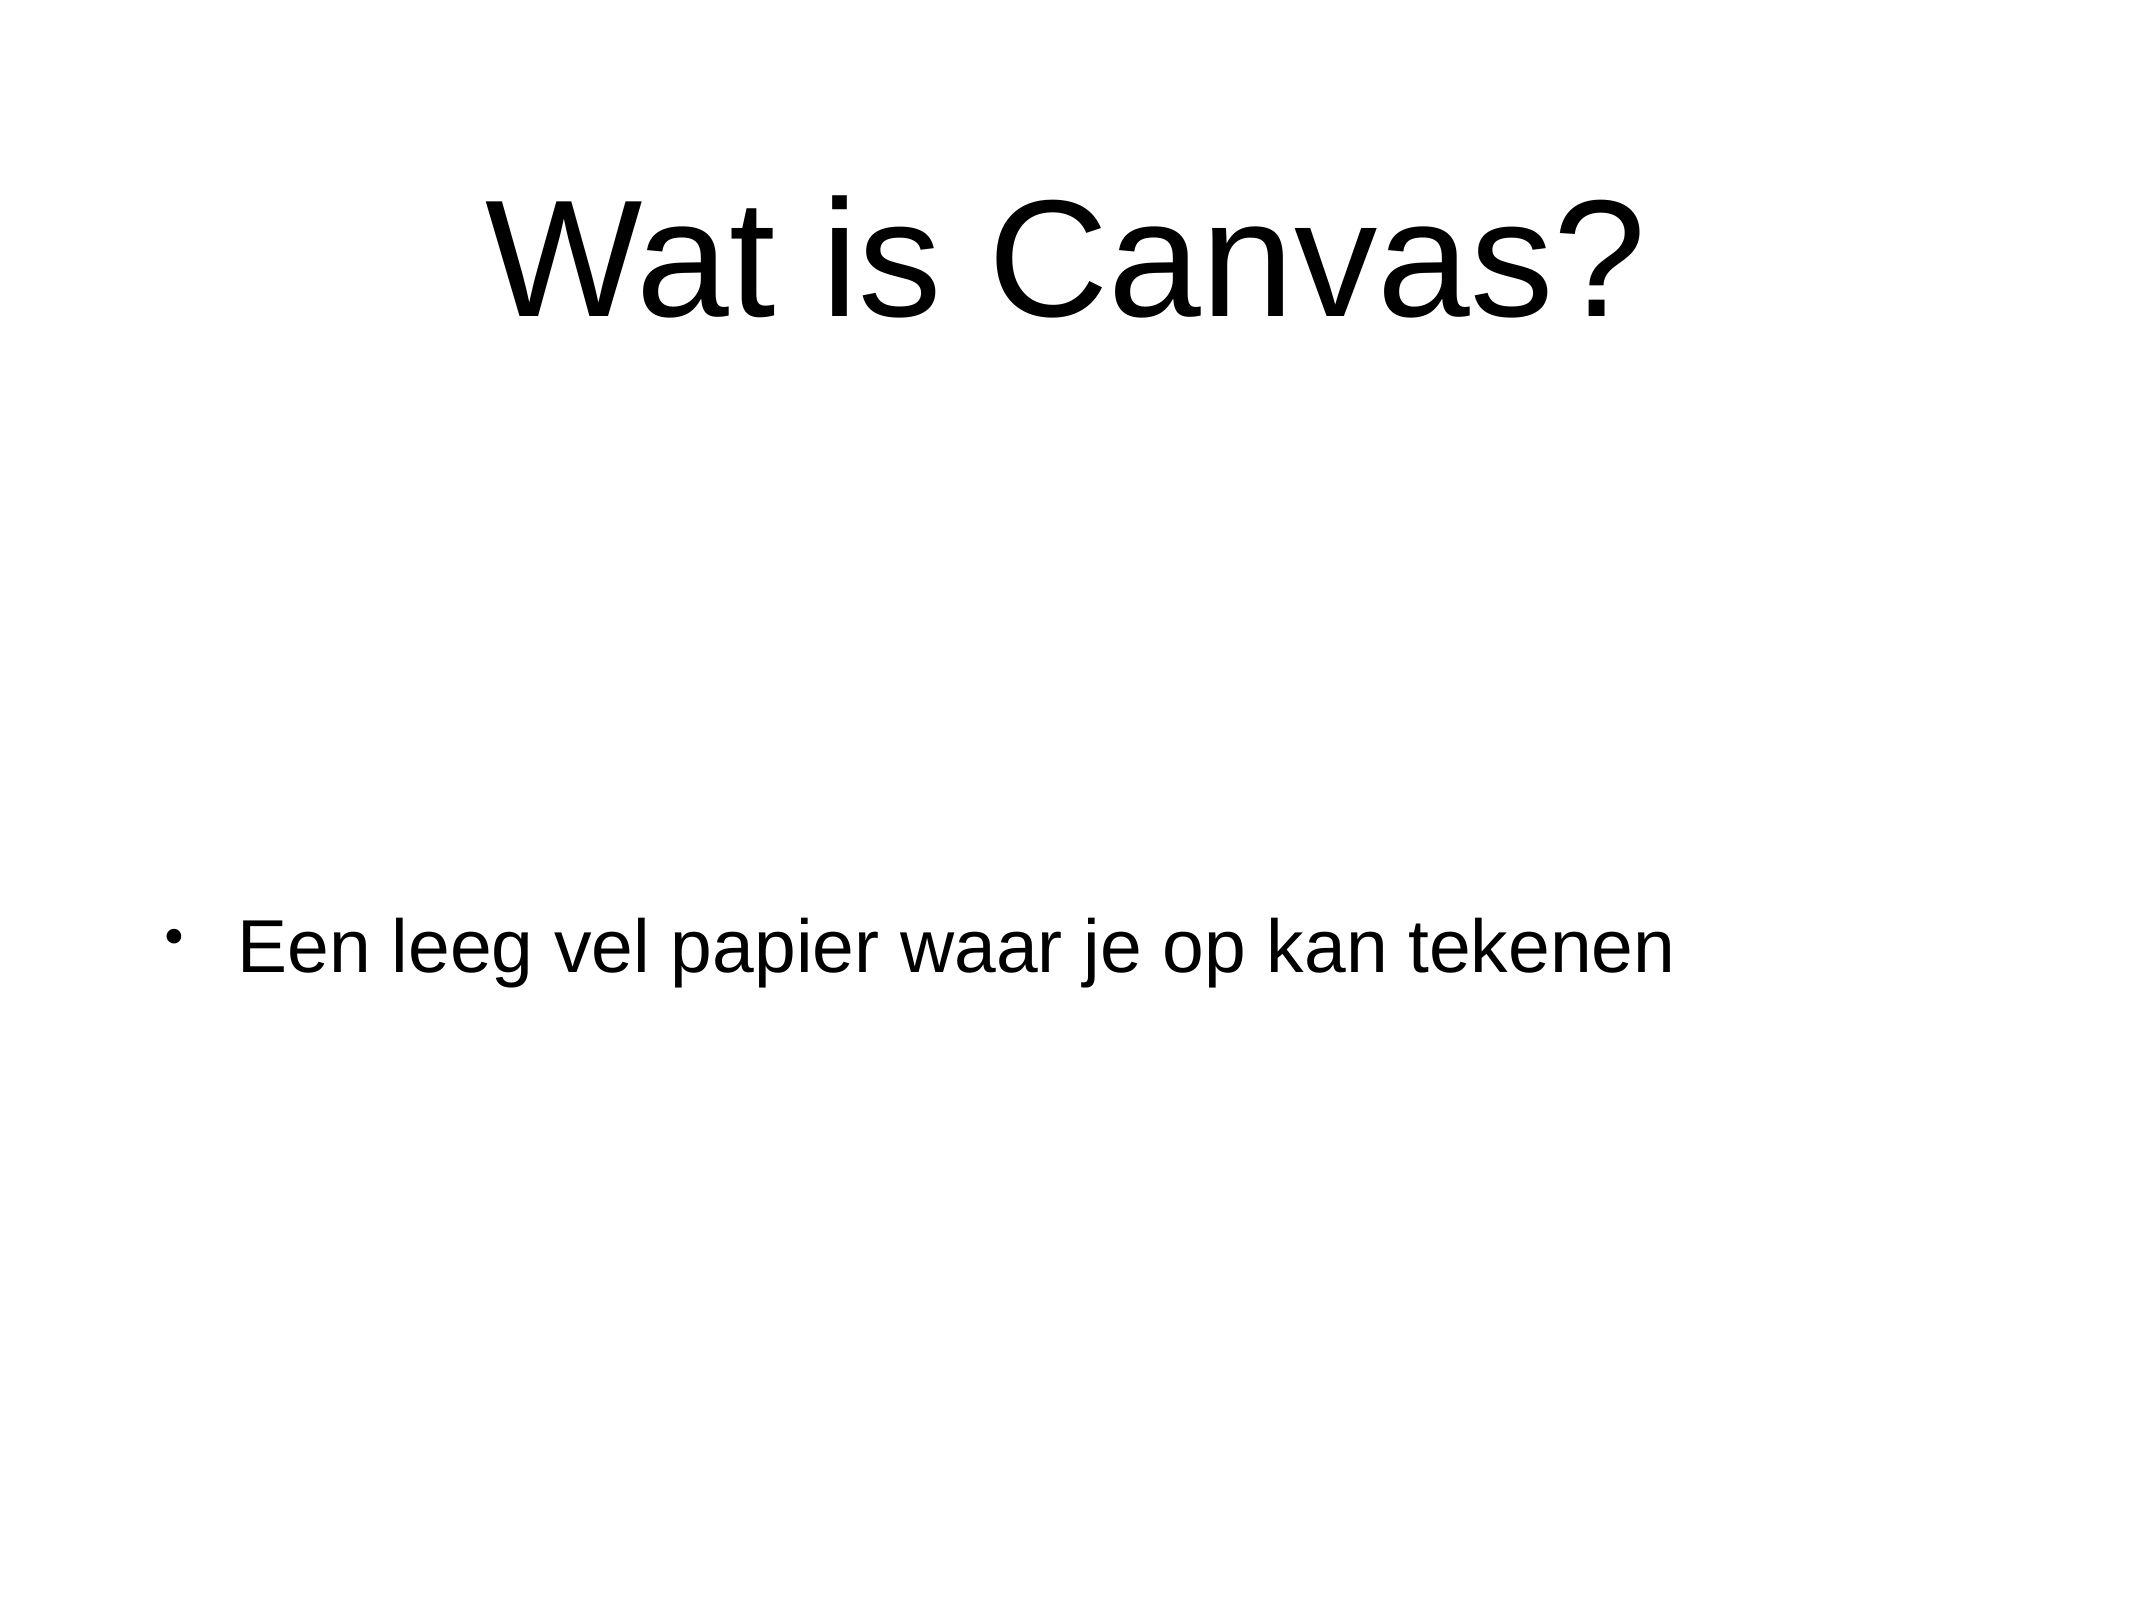

# Wat is Canvas?
Een leeg vel papier waar je op kan tekenen